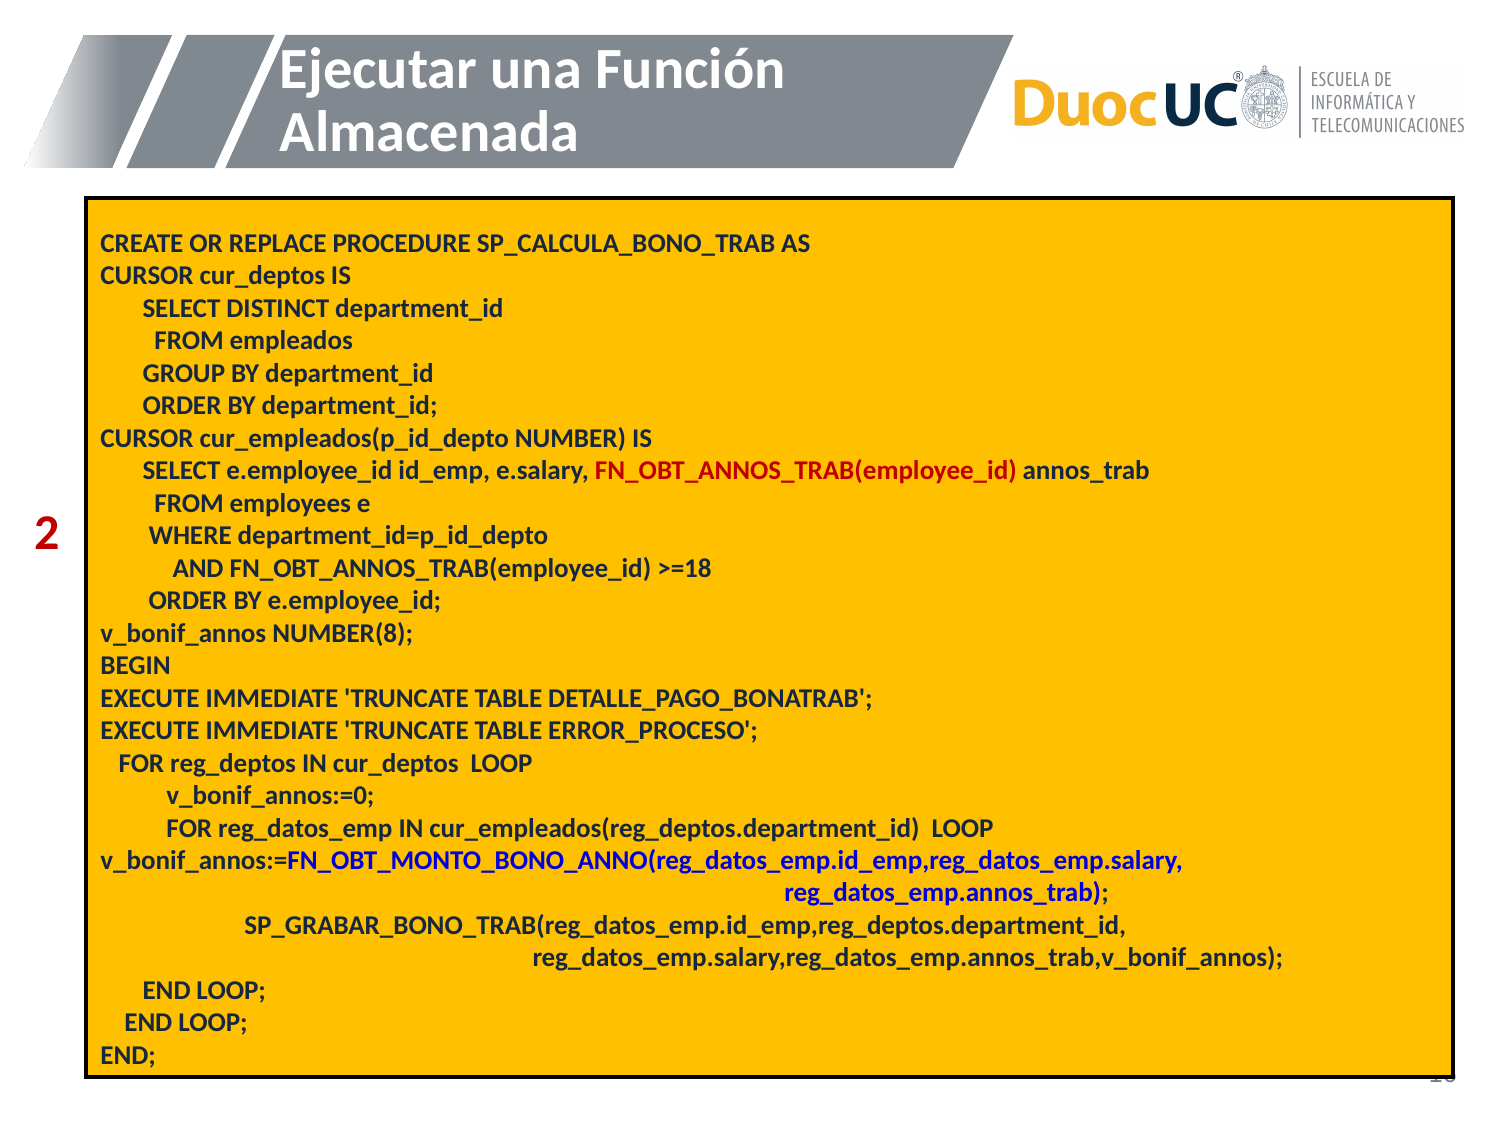

# Ejecutar una Función Almacenada

CREATE OR REPLACE PROCEDURE SP_CALCULA_BONO_TRAB AS
CURSOR cur_deptos IS
       SELECT DISTINCT department_id
         FROM empleados
       GROUP BY department_id
       ORDER BY department_id;
CURSOR cur_empleados(p_id_depto NUMBER) IS
       SELECT e.employee_id id_emp, e.salary, FN_OBT_ANNOS_TRAB(employee_id) annos_trab
         FROM employees e
        WHERE department_id=p_id_depto
            AND FN_OBT_ANNOS_TRAB(employee_id) >=18
        ORDER BY e.employee_id;
v_bonif_annos NUMBER(8);
BEGIN
EXECUTE IMMEDIATE 'TRUNCATE TABLE DETALLE_PAGO_BONATRAB';
EXECUTE IMMEDIATE 'TRUNCATE TABLE ERROR_PROCESO';
   FOR reg_deptos IN cur_deptos  LOOP
           v_bonif_annos:=0;
           FOR reg_datos_emp IN cur_empleados(reg_deptos.department_id)  LOOP         	v_bonif_annos:=FN_OBT_MONTO_BONO_ANNO(reg_datos_emp.id_emp,reg_datos_emp.salary,
                                                                                                                  reg_datos_emp.annos_trab);
                        SP_GRABAR_BONO_TRAB(reg_datos_emp.id_emp,reg_deptos.department_id,
                                                                        reg_datos_emp.salary,reg_datos_emp.annos_trab,v_bonif_annos);
       END LOOP;
    END LOOP;
END;
2